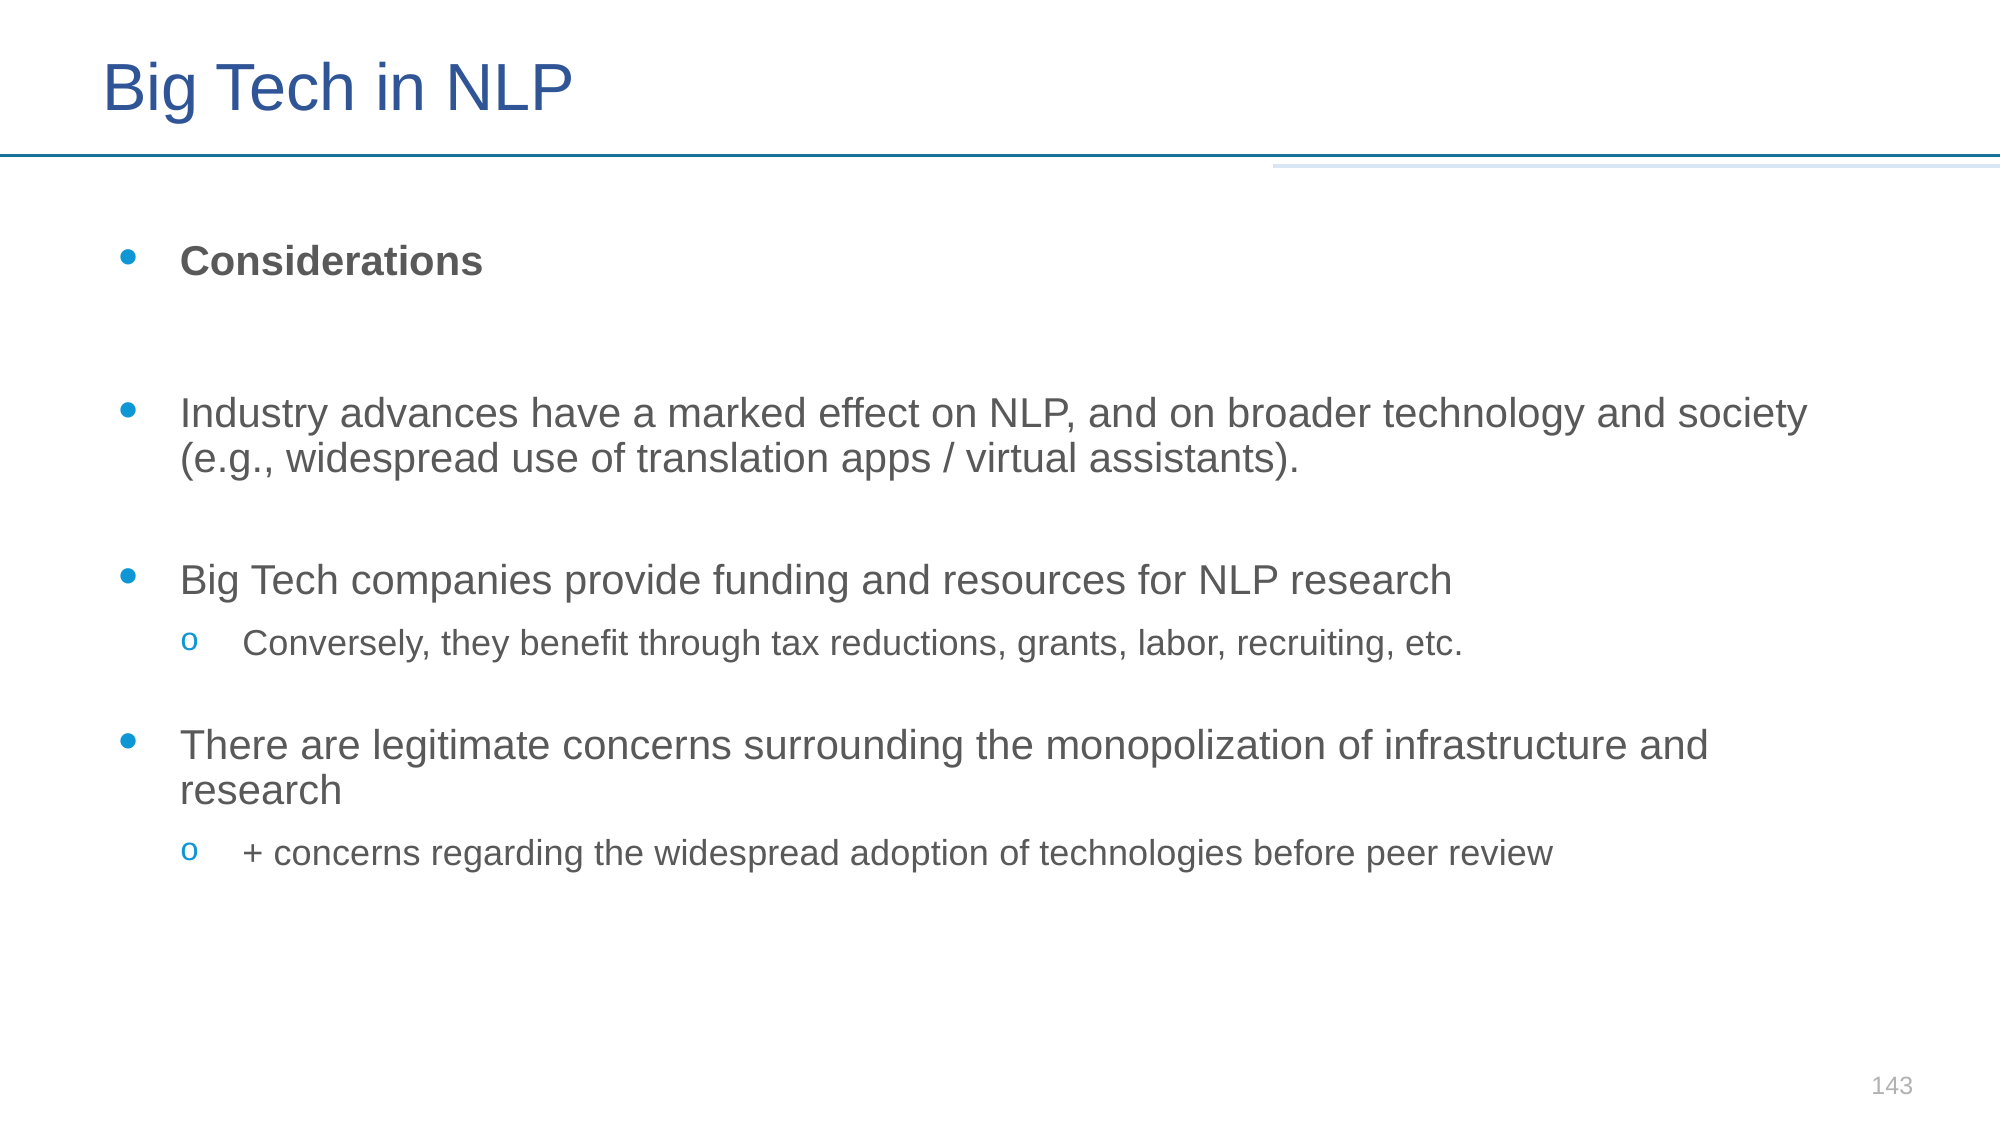

# Big Tech in NLP
Considerations

Industry advances have a marked effect on NLP, and on broader technology and society (e.g., widespread use of translation apps / virtual assistants).
Big Tech companies provide funding and resources for NLP research
Conversely, they benefit through tax reductions, grants, labor, recruiting, etc.
There are legitimate concerns surrounding the monopolization of infrastructure and research
+ concerns regarding the widespread adoption of technologies before peer review
143